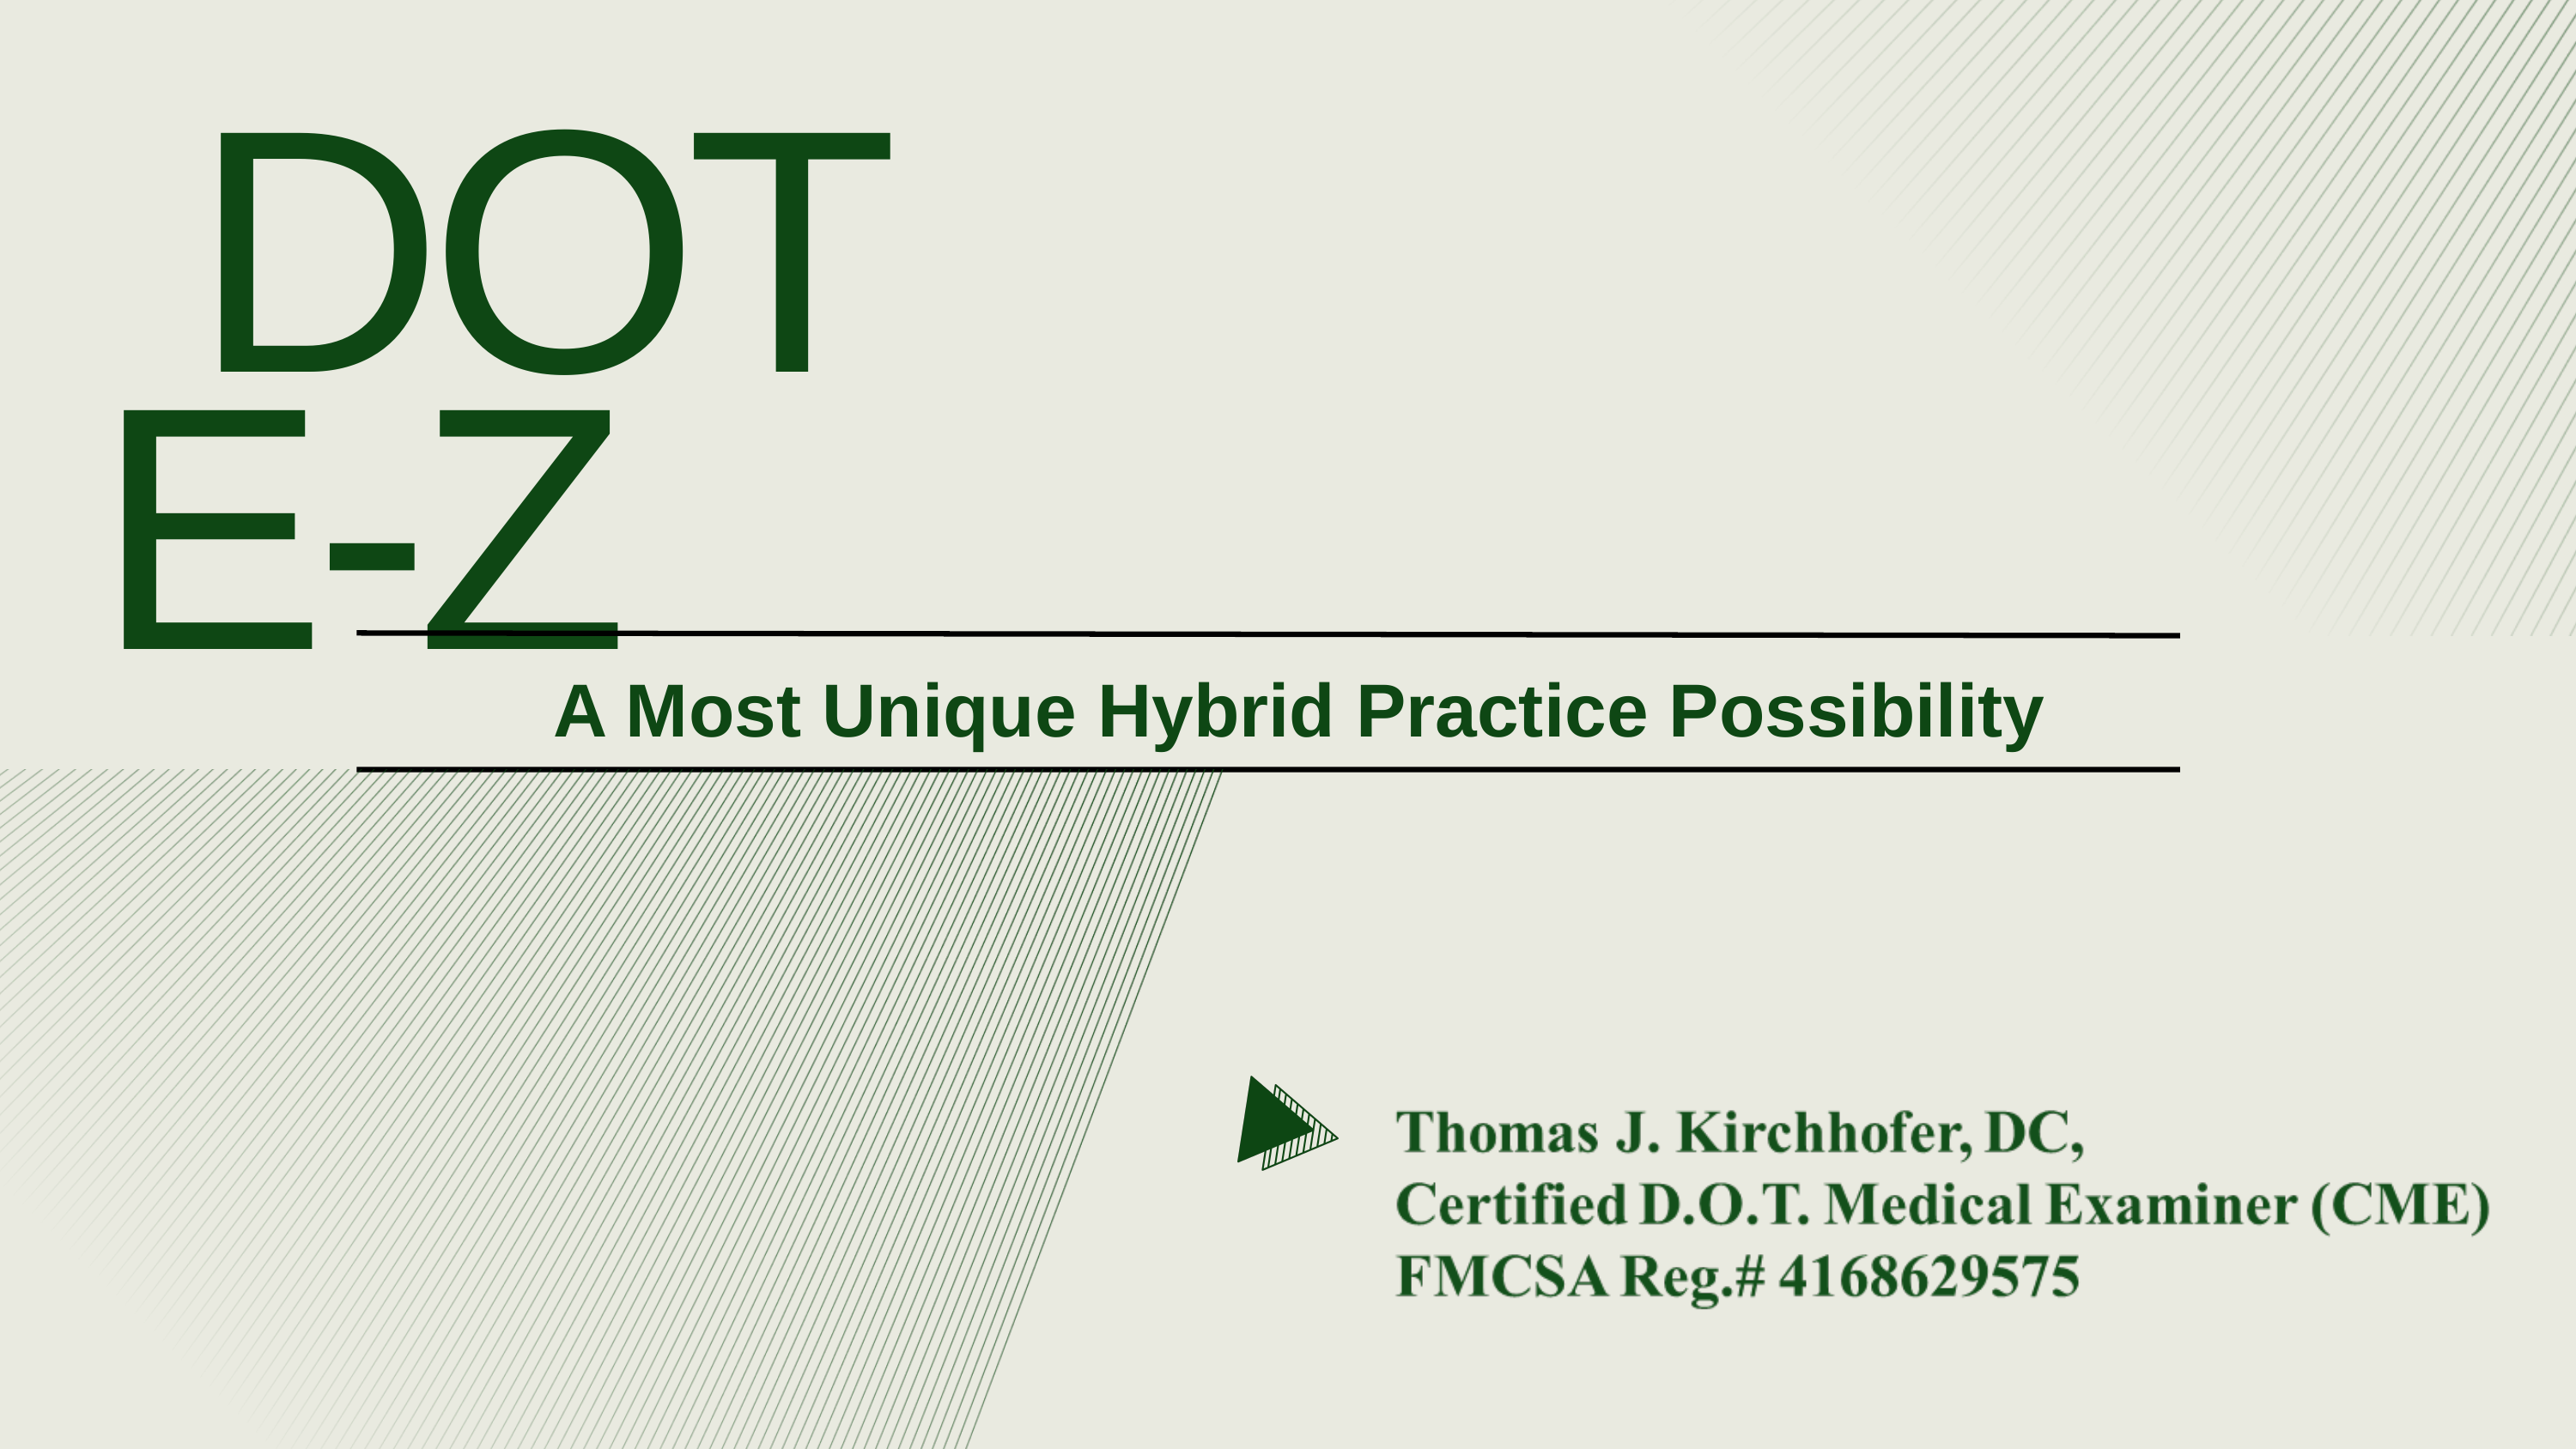

DOT E-Z

A Most Unique Hybrid Practice Possibility